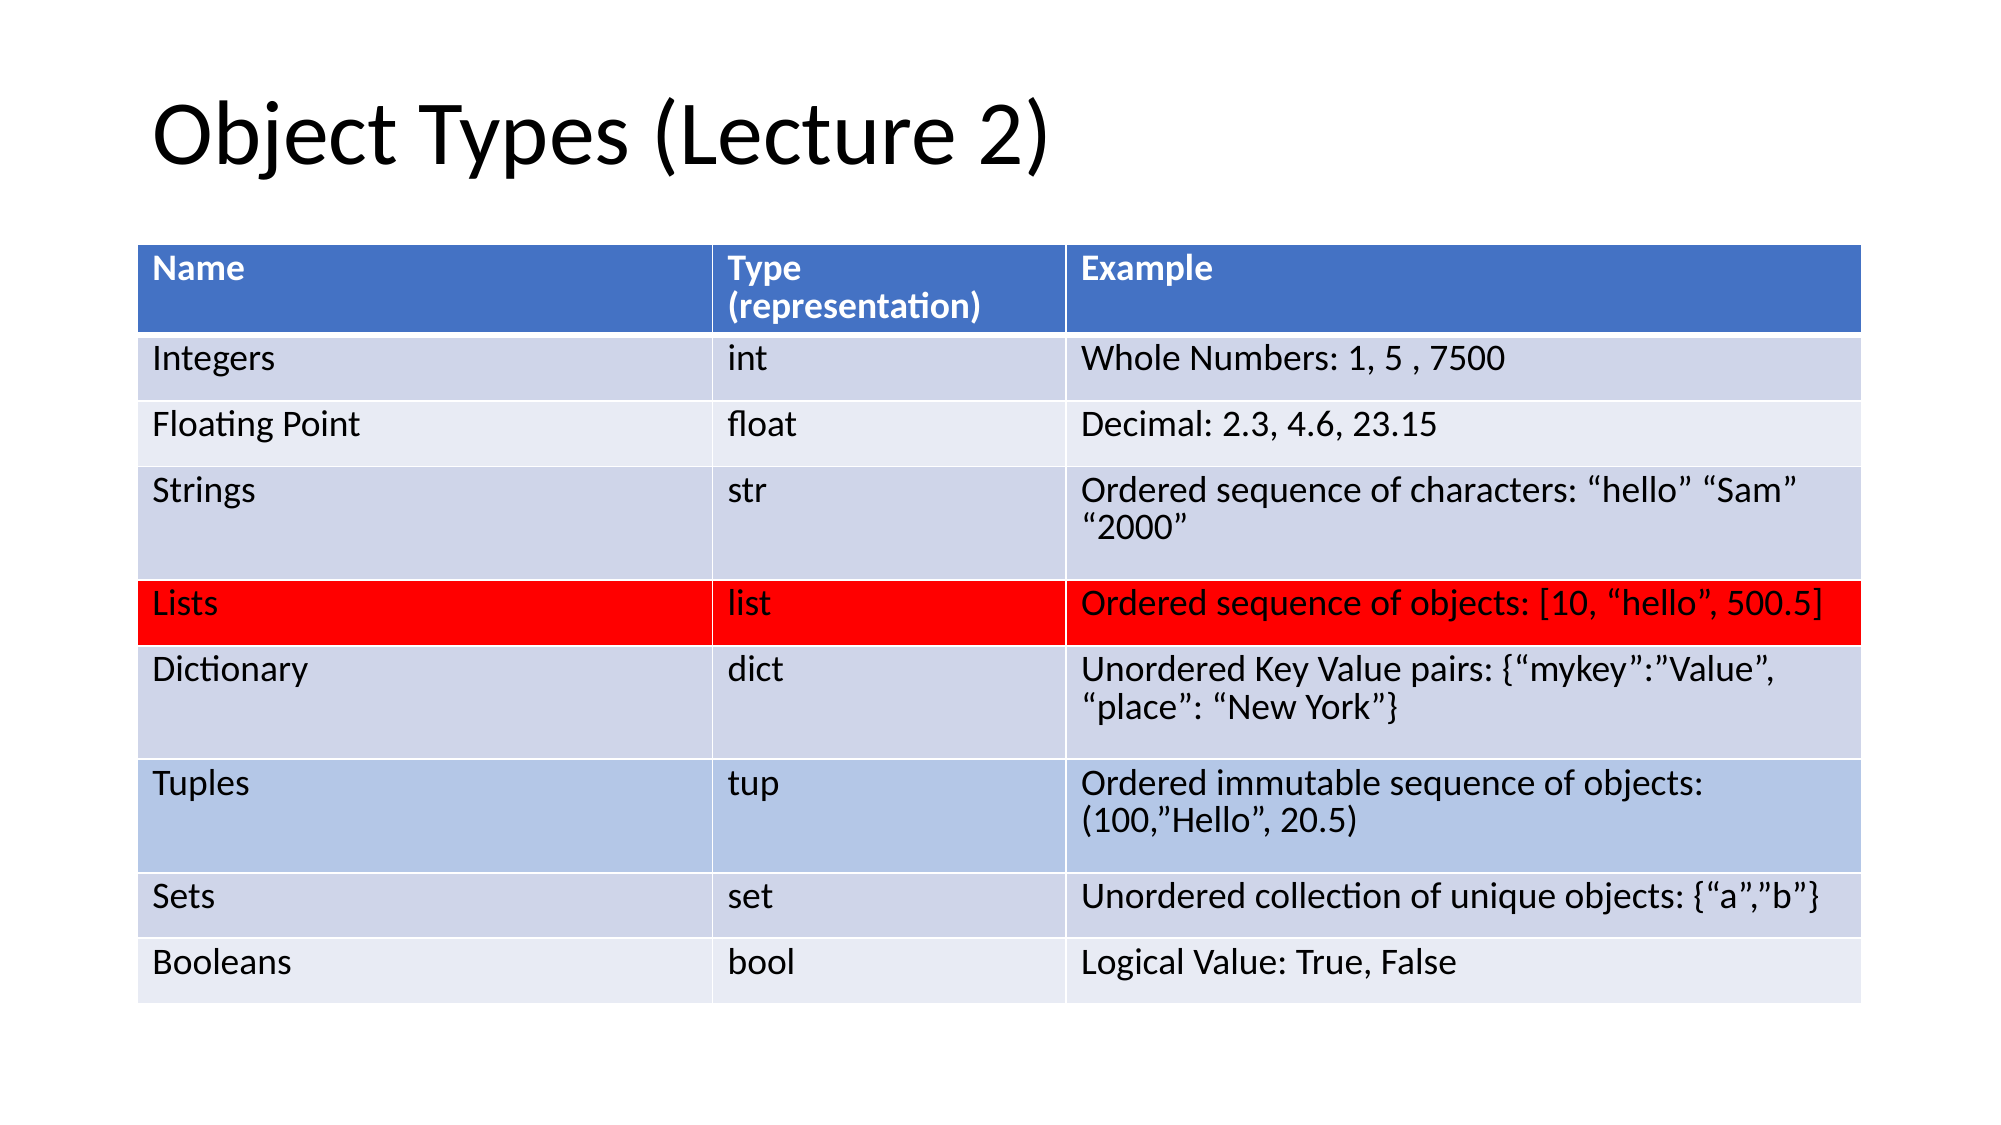

# Object Types (Lecture 2)
| Name | Type (representation) | Example |
| --- | --- | --- |
| Integers | int | Whole Numbers: 1, 5 , 7500 |
| Floating Point | float | Decimal: 2.3, 4.6, 23.15 |
| Strings | str | Ordered sequence of characters: “hello” “Sam” “2000” |
| Lists | list | Ordered sequence of objects: [10, “hello”, 500.5] |
| Dictionary | dict | Unordered Key Value pairs: {“mykey”:”Value”, “place”: “New York”} |
| Tuples | tup | Ordered immutable sequence of objects: (100,”Hello”, 20.5) |
| Sets | set | Unordered collection of unique objects: {“a”,”b”} |
| Booleans | bool | Logical Value: True, False |